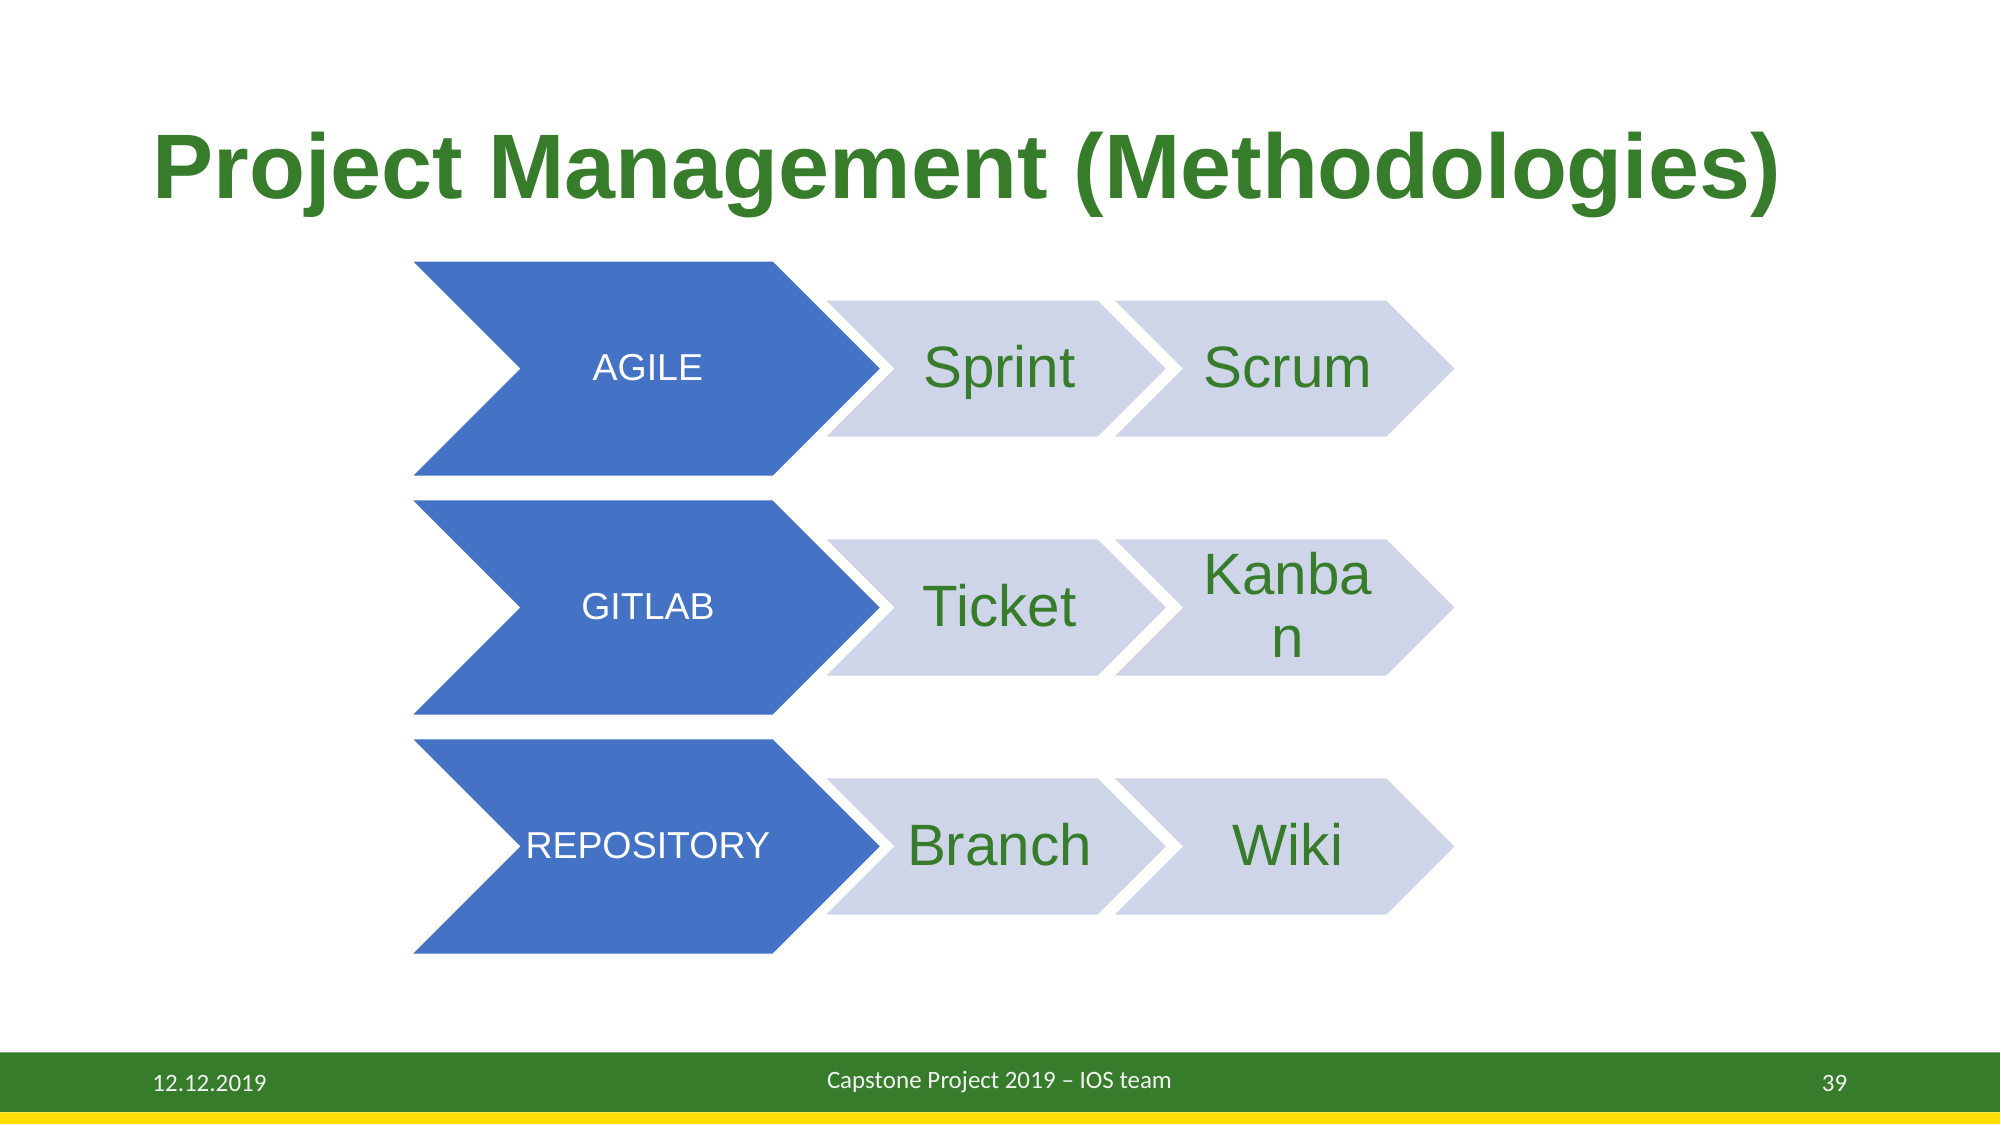

# Project Management (Methodologies)
AGILE
Sprint
Scrum
GITLAB
Ticket
Kanban
REPOSITORY
Branch
Wiki
Capstone Project 2019 – IOS team
39
12.12.2019